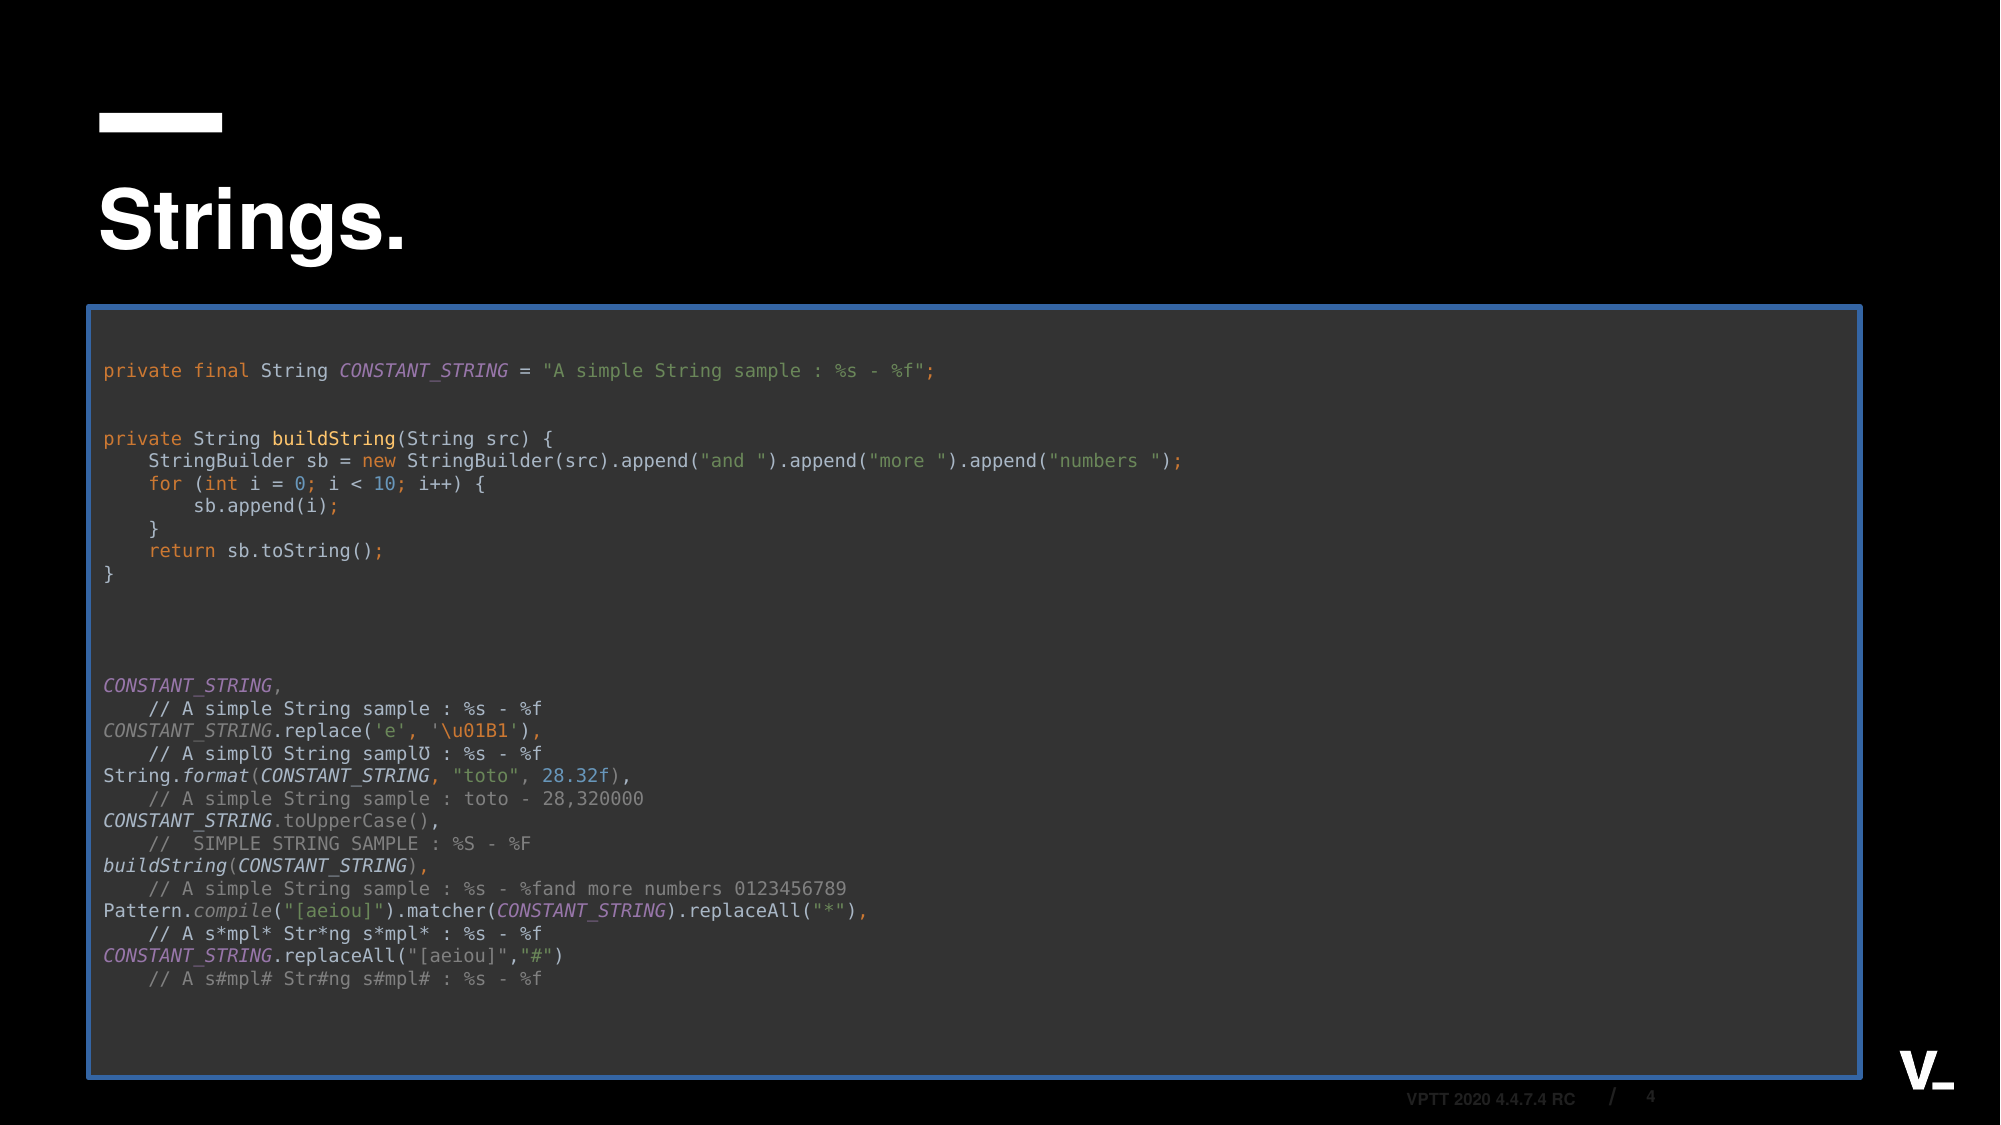

Strings.

private final String CONSTANT_STRING = "A simple String sample : %s - %f";
private String buildString(String src) {
    StringBuilder sb = new StringBuilder(src).append("and ").append("more ").append("numbers ");
    for (int i = 0; i < 10; i++) {
        sb.append(i);
    }
    return sb.toString();
}
CONSTANT_STRING,
    // A simple String sample : %s - %f
CONSTANT_STRING.replace('e', '\u01B1'),
    // A simplƱ String samplƱ : %s - %f
String.format(CONSTANT_STRING, "toto", 28.32f),
    // A simple String sample : toto - 28,320000
CONSTANT_STRING.toUpperCase(),
    //  SIMPLE STRING SAMPLE : %S - %F
buildString(CONSTANT_STRING),
    // A simple String sample : %s - %fand more numbers 0123456789
Pattern.compile("[aeiou]").matcher(CONSTANT_STRING).replaceAll("*"),
    // A s*mpl* Str*ng s*mpl* : %s - %f
CONSTANT_STRING.replaceAll("[aeiou]","#")
    // A s#mpl# Str#ng s#mpl# : %s - %f

4
VPTT 2020 4.4.7.4 RC       /